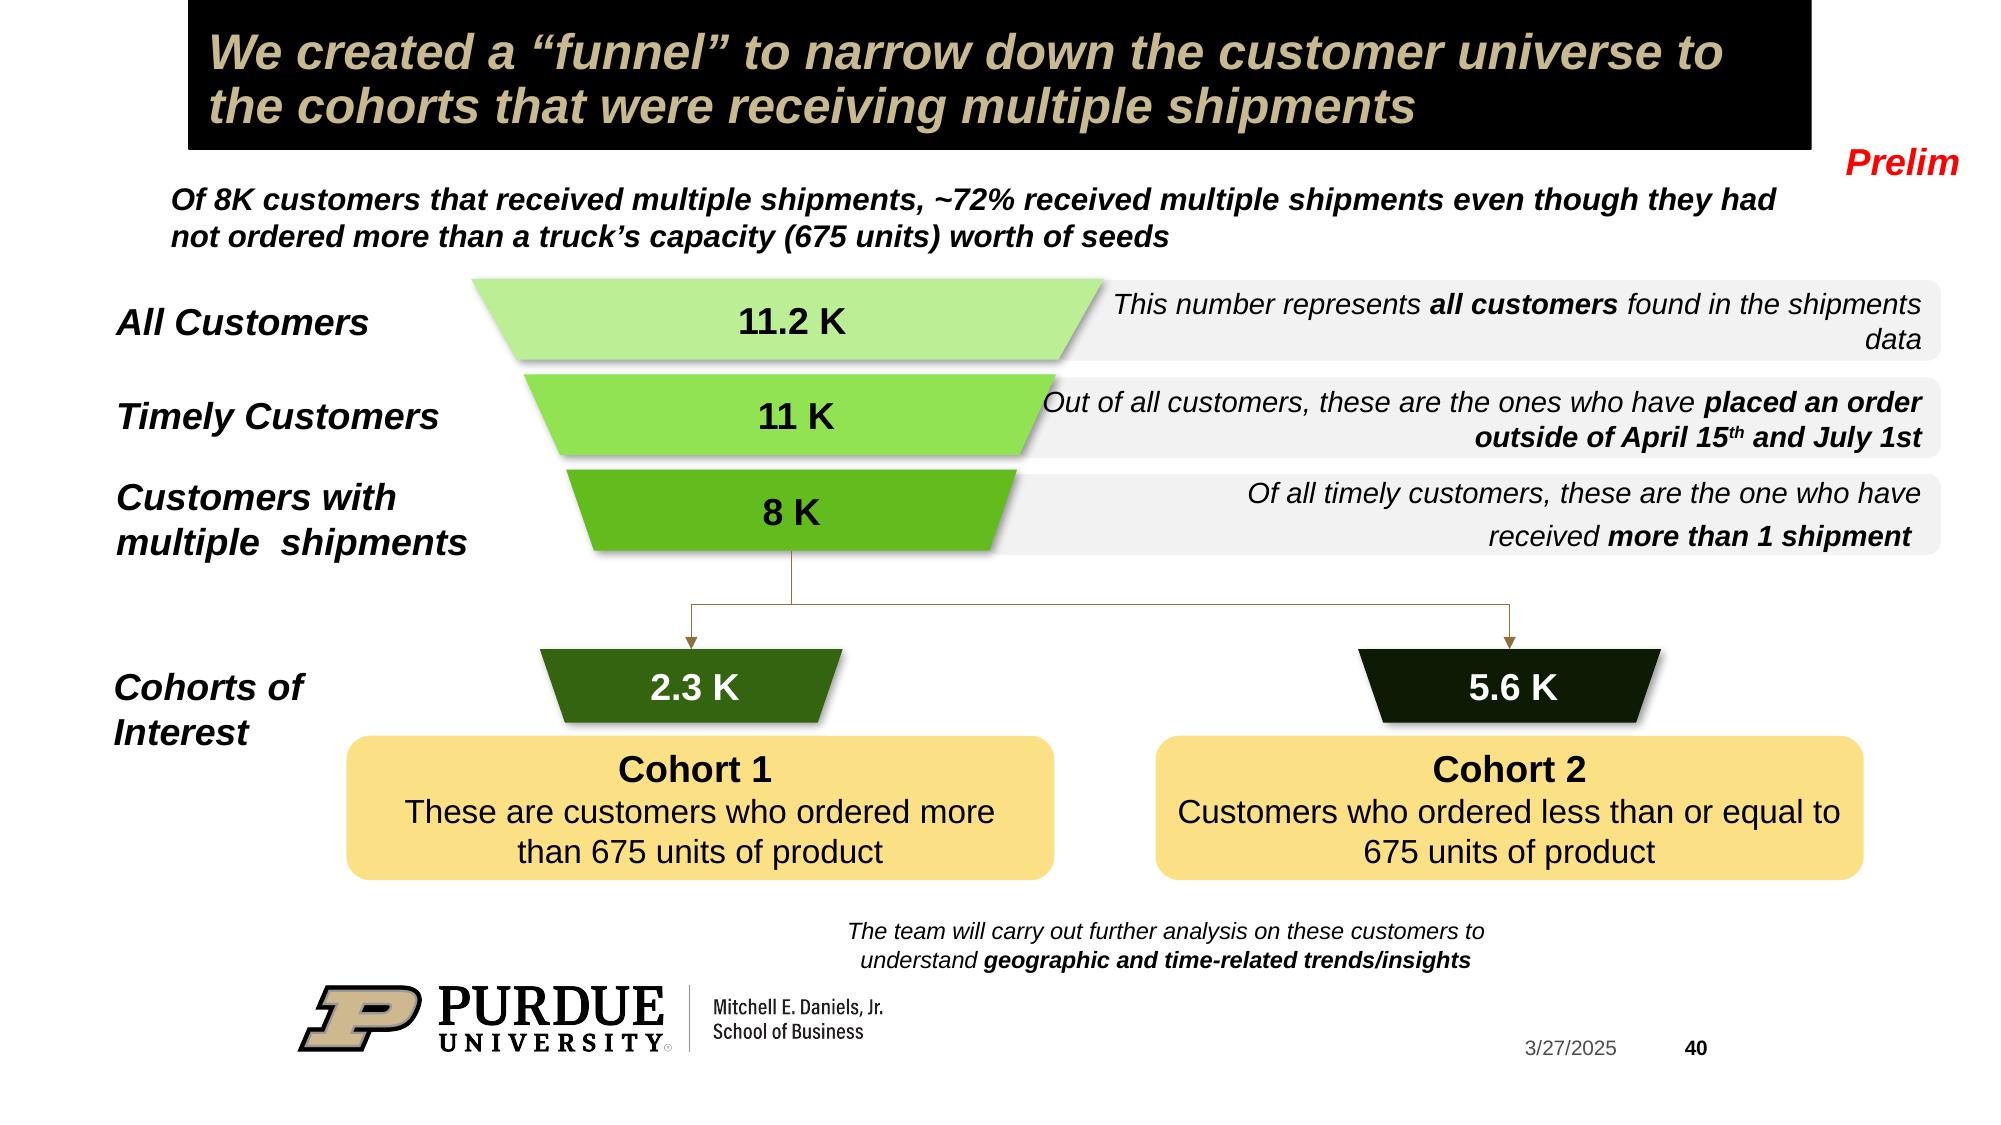

# We created a “funnel” to narrow down the customer universe to the cohorts that were receiving multiple shipments
Prelim
Of 8K customers that received multiple shipments, ~72% received multiple shipments even though they had not ordered more than a truck’s capacity (675 units) worth of seeds

11.2 K
This number represents all customers found in the shipments data
All Customers

11 K
Out of all customers, these are the ones who have placed an order outside of April 15th and July 1st
Timely Customers
Customers with multiple  shipments

8 K
Of all timely customers, these are the one who have
 received more than 1 shipment

2.3 K

5.6 K
Cohorts of Interest
Cohort 1
These are customers who ordered more than 675 units of product
Cohort 2
Customers who ordered less than or equal to 675 units of product
The team will carry out further analysis on these customers to understand geographic and time-related trends/insights
40
3/27/2025